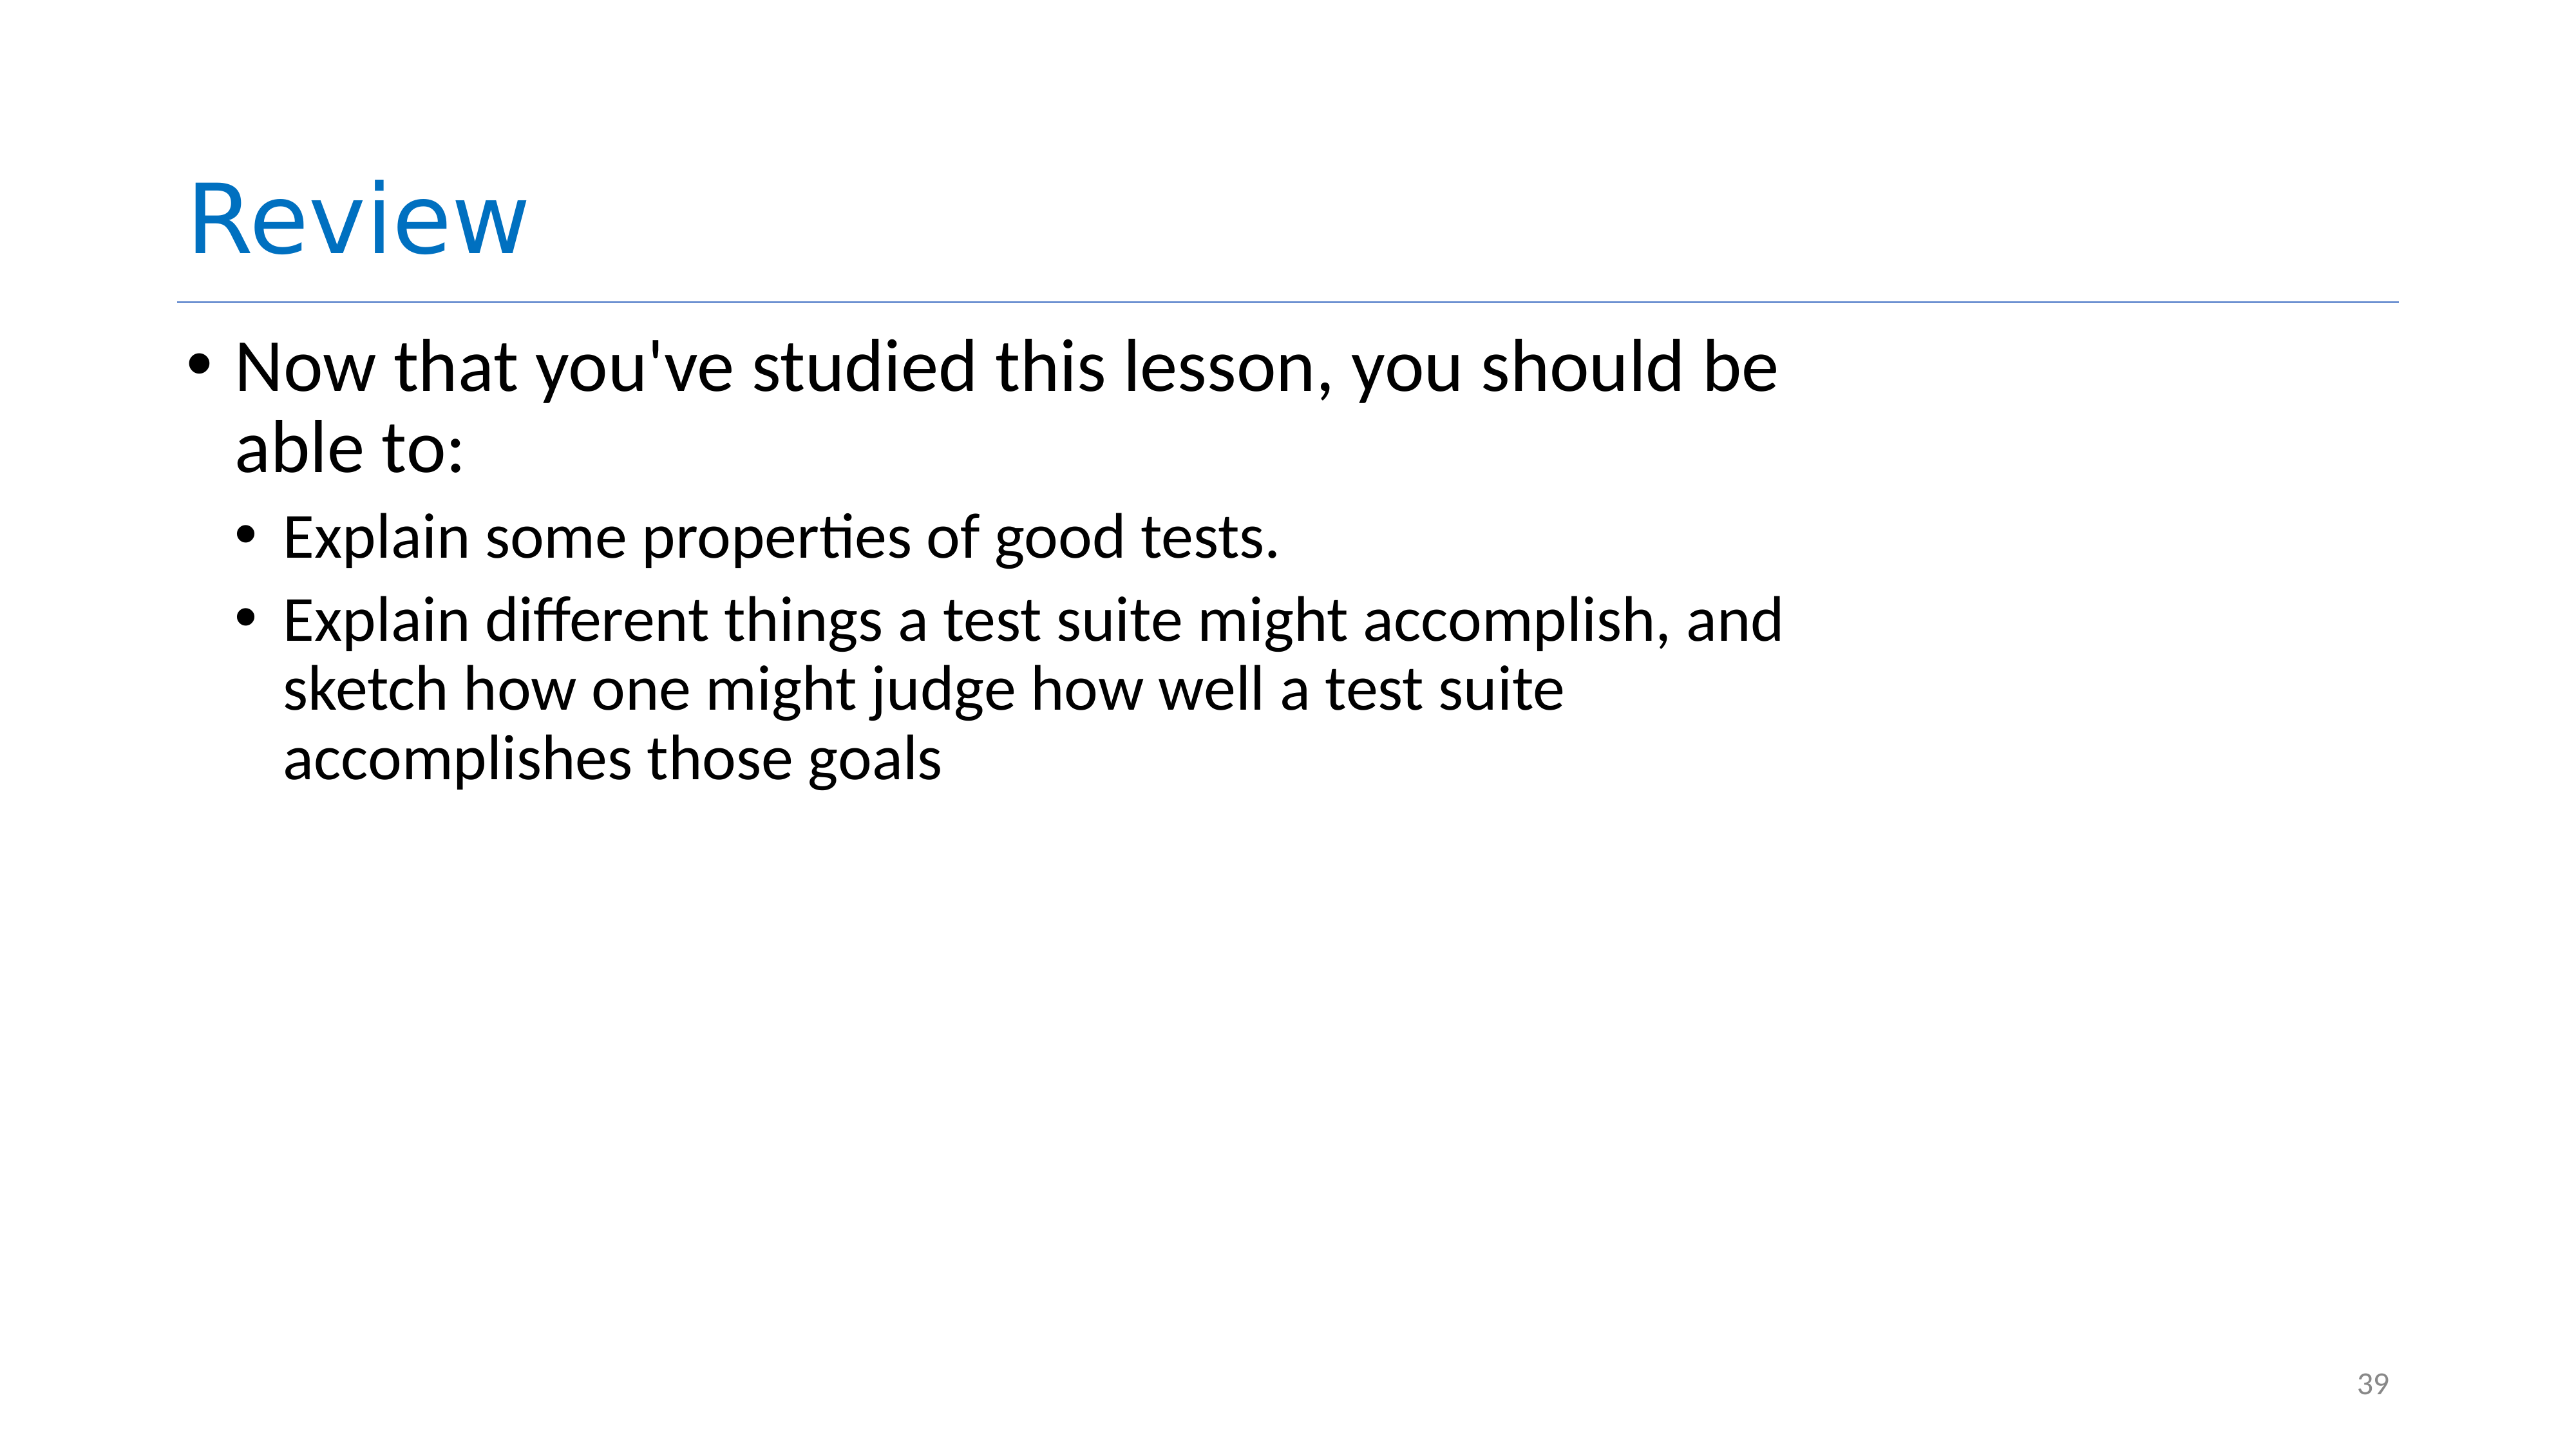

# Review
Now that you've studied this lesson, you should be able to:
Explain some properties of good tests.
Explain different things a test suite might accomplish, and sketch how one might judge how well a test suite accomplishes those goals
39